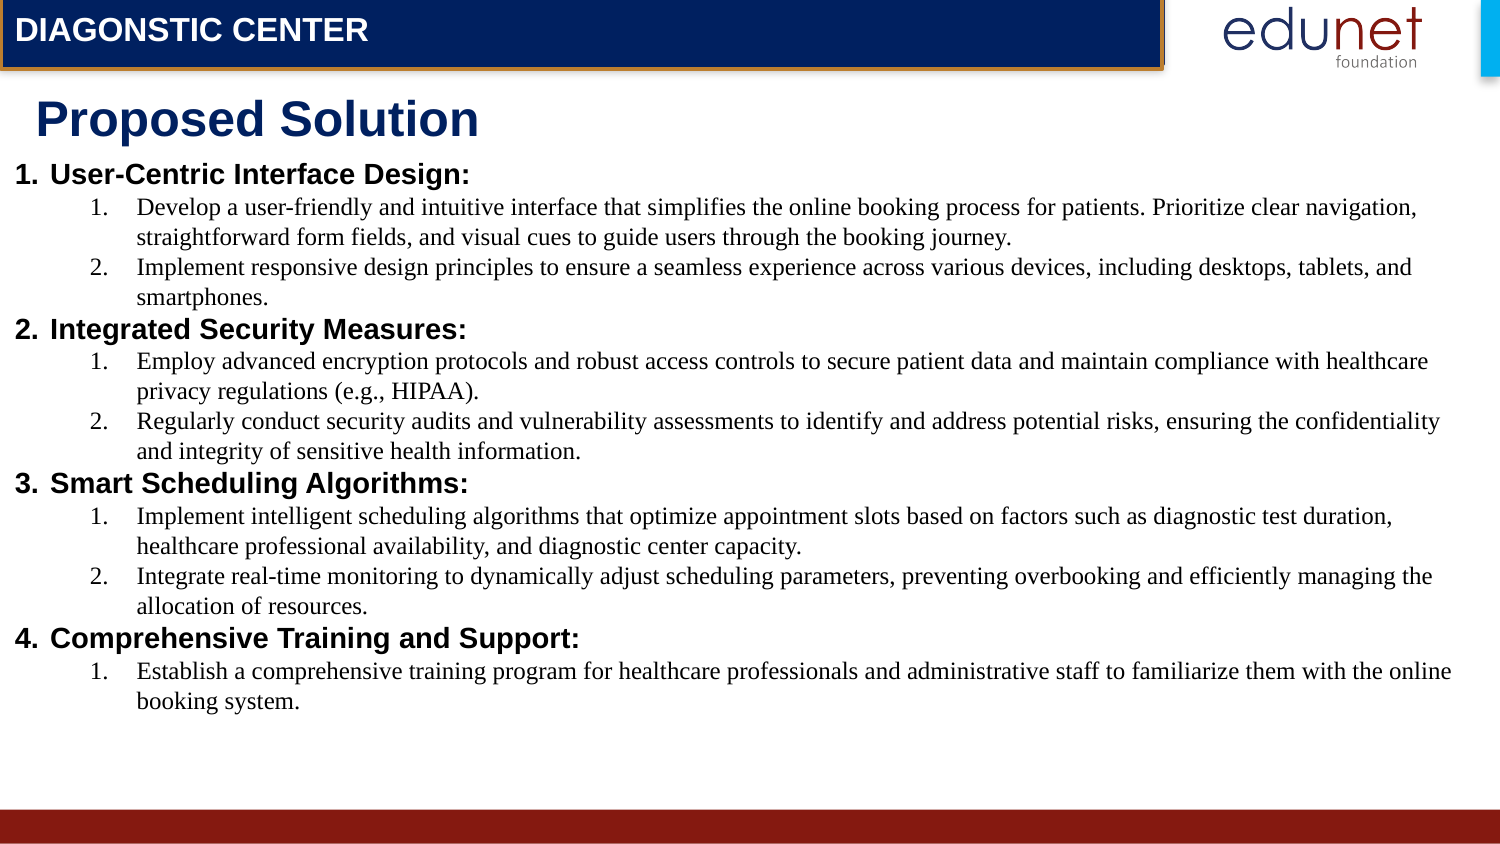

DIAGONSTIC CENTER

# Proposed Solution
User-Centric Interface Design:
Develop a user-friendly and intuitive interface that simplifies the online booking process for patients. Prioritize clear navigation, straightforward form fields, and visual cues to guide users through the booking journey.
Implement responsive design principles to ensure a seamless experience across various devices, including desktops, tablets, and smartphones.
Integrated Security Measures:
Employ advanced encryption protocols and robust access controls to secure patient data and maintain compliance with healthcare privacy regulations (e.g., HIPAA).
Regularly conduct security audits and vulnerability assessments to identify and address potential risks, ensuring the confidentiality and integrity of sensitive health information.
Smart Scheduling Algorithms:
Implement intelligent scheduling algorithms that optimize appointment slots based on factors such as diagnostic test duration, healthcare professional availability, and diagnostic center capacity.
Integrate real-time monitoring to dynamically adjust scheduling parameters, preventing overbooking and efficiently managing the allocation of resources.
Comprehensive Training and Support:
Establish a comprehensive training program for healthcare professionals and administrative staff to familiarize them with the online booking system.